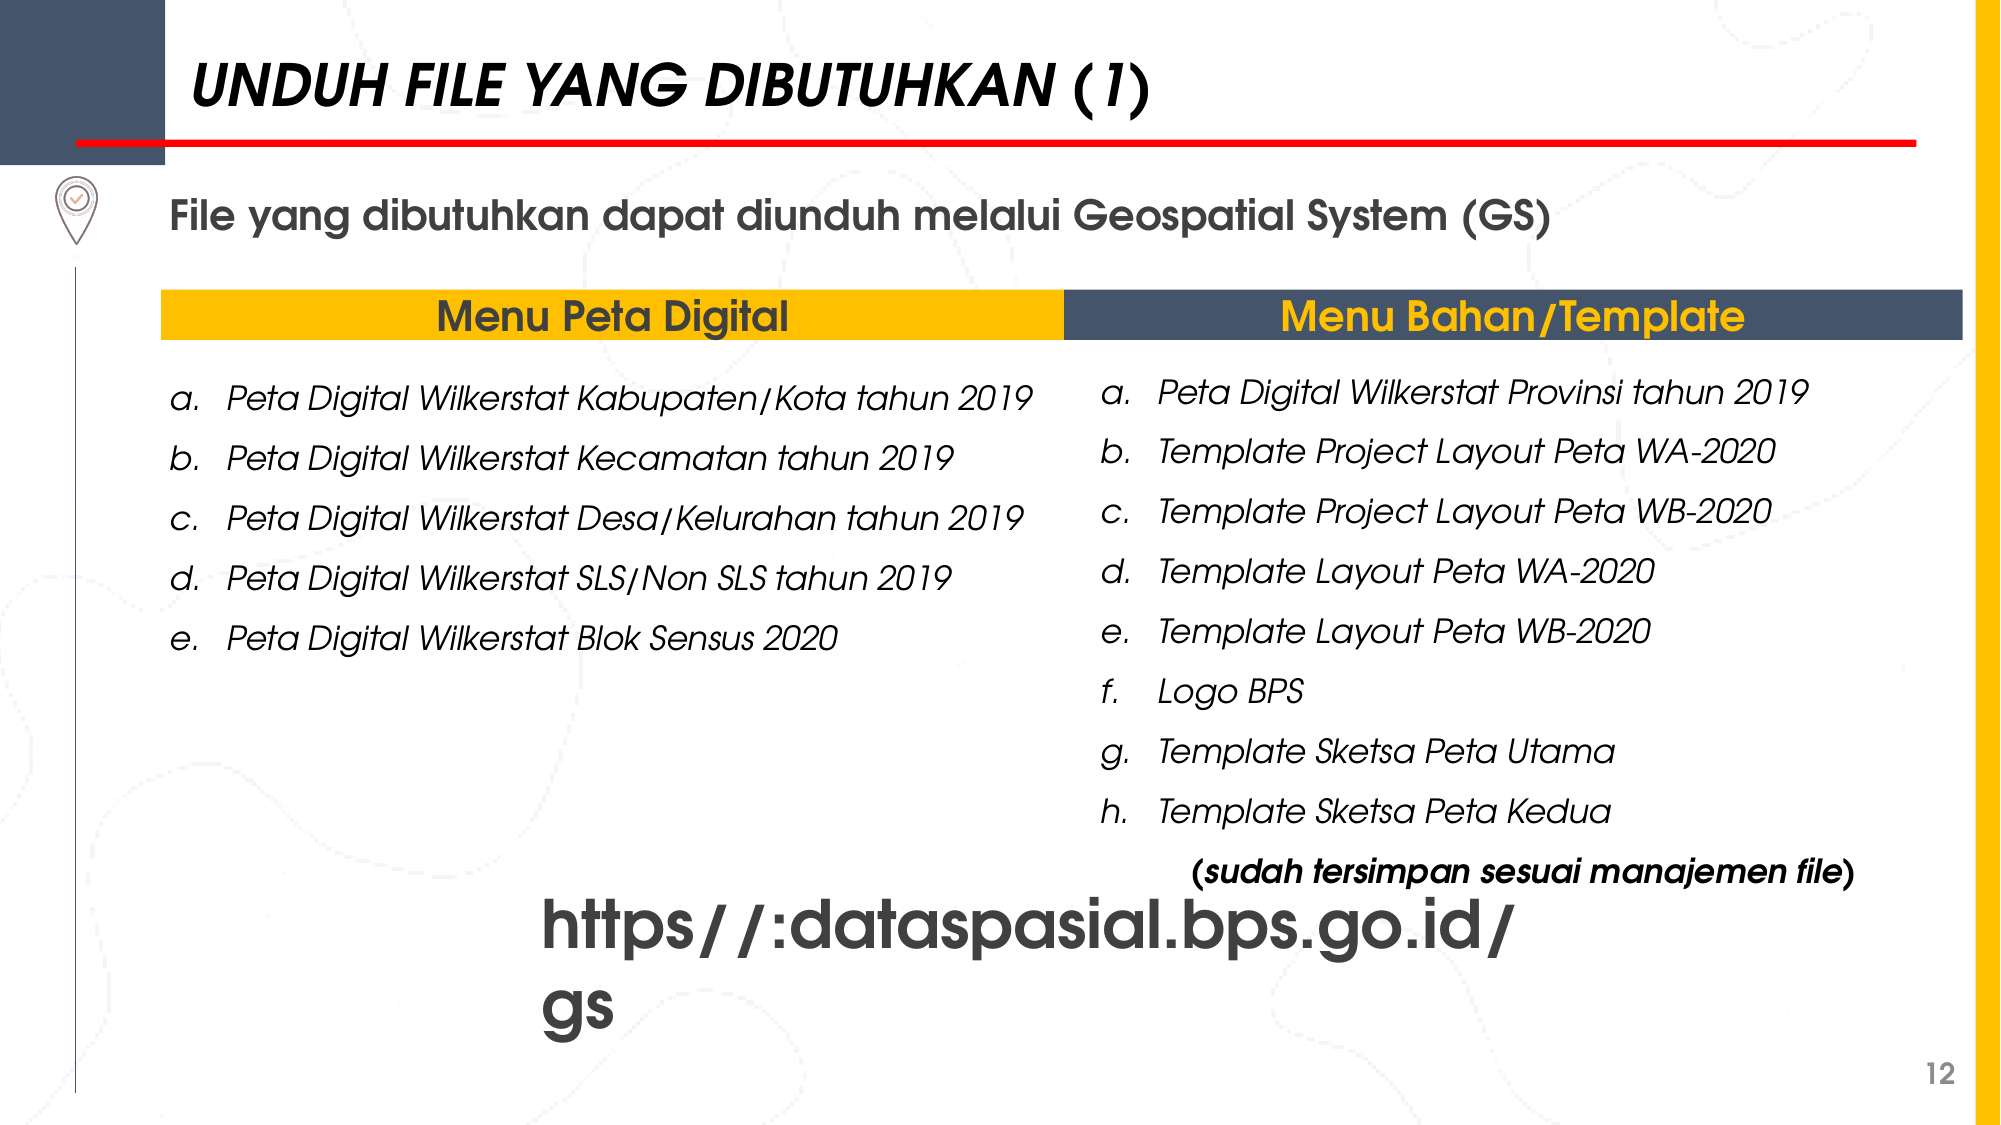

UNDUH FILE YANG DIBUTUHKAN (1)

File yang dibutuhkan dapat diunduh melalui Geospatial System (GS)
Menu Bahan/Template
Menu Peta Digital
Peta Digital Wilkerstat Provinsi tahun 2019
Template Project Layout Peta WA-2020
Template Project Layout Peta WB-2020
Template Layout Peta WA-2020
Template Layout Peta WB-2020
Logo BPS
Template Sketsa Peta Utama
Template Sketsa Peta Kedua
(sudah tersimpan sesuai manajemen file)
Peta Digital Wilkerstat Kabupaten/Kota tahun 2019
Peta Digital Wilkerstat Kecamatan tahun 2019
Peta Digital Wilkerstat Desa/Kelurahan tahun 2019
Peta Digital Wilkerstat SLS/Non SLS tahun 2019
Peta Digital Wilkerstat Blok Sensus 2020

https//:dataspasial.bps.go.id/gs
12